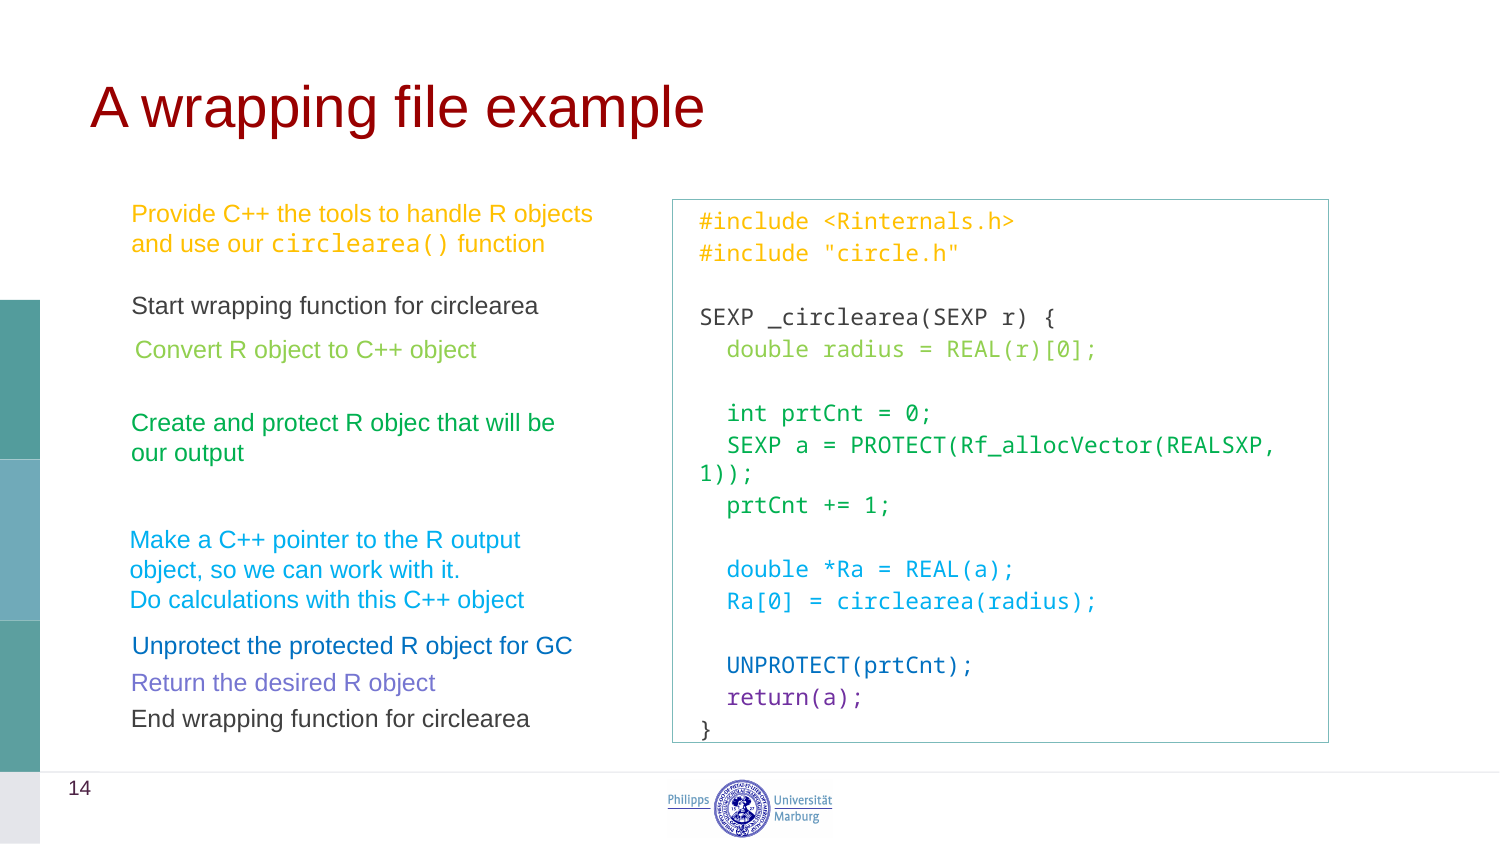

# A wrapping file example
Provide C++ the tools to handle R objects
and use our circlearea() function
#include <Rinternals.h>
#include "circle.h"

SEXP _circlearea(SEXP r) {
  double radius = REAL(r)[0];

  int prtCnt = 0;
  SEXP a = PROTECT(Rf_allocVector(REALSXP, 1));
  prtCnt += 1;

  double *Ra = REAL(a);
  Ra[0] = circlearea(radius);

  UNPROTECT(prtCnt);
  return(a);
}
Start wrapping function for circlearea
Convert R object to C++ object
Create and protect R objec that will be
our output
Make a C++ pointer to the R output
object, so we can work with it.
Do calculations with this C++ object
Unprotect the protected R object for GC
Return the desired R object
End wrapping function for circlearea
14